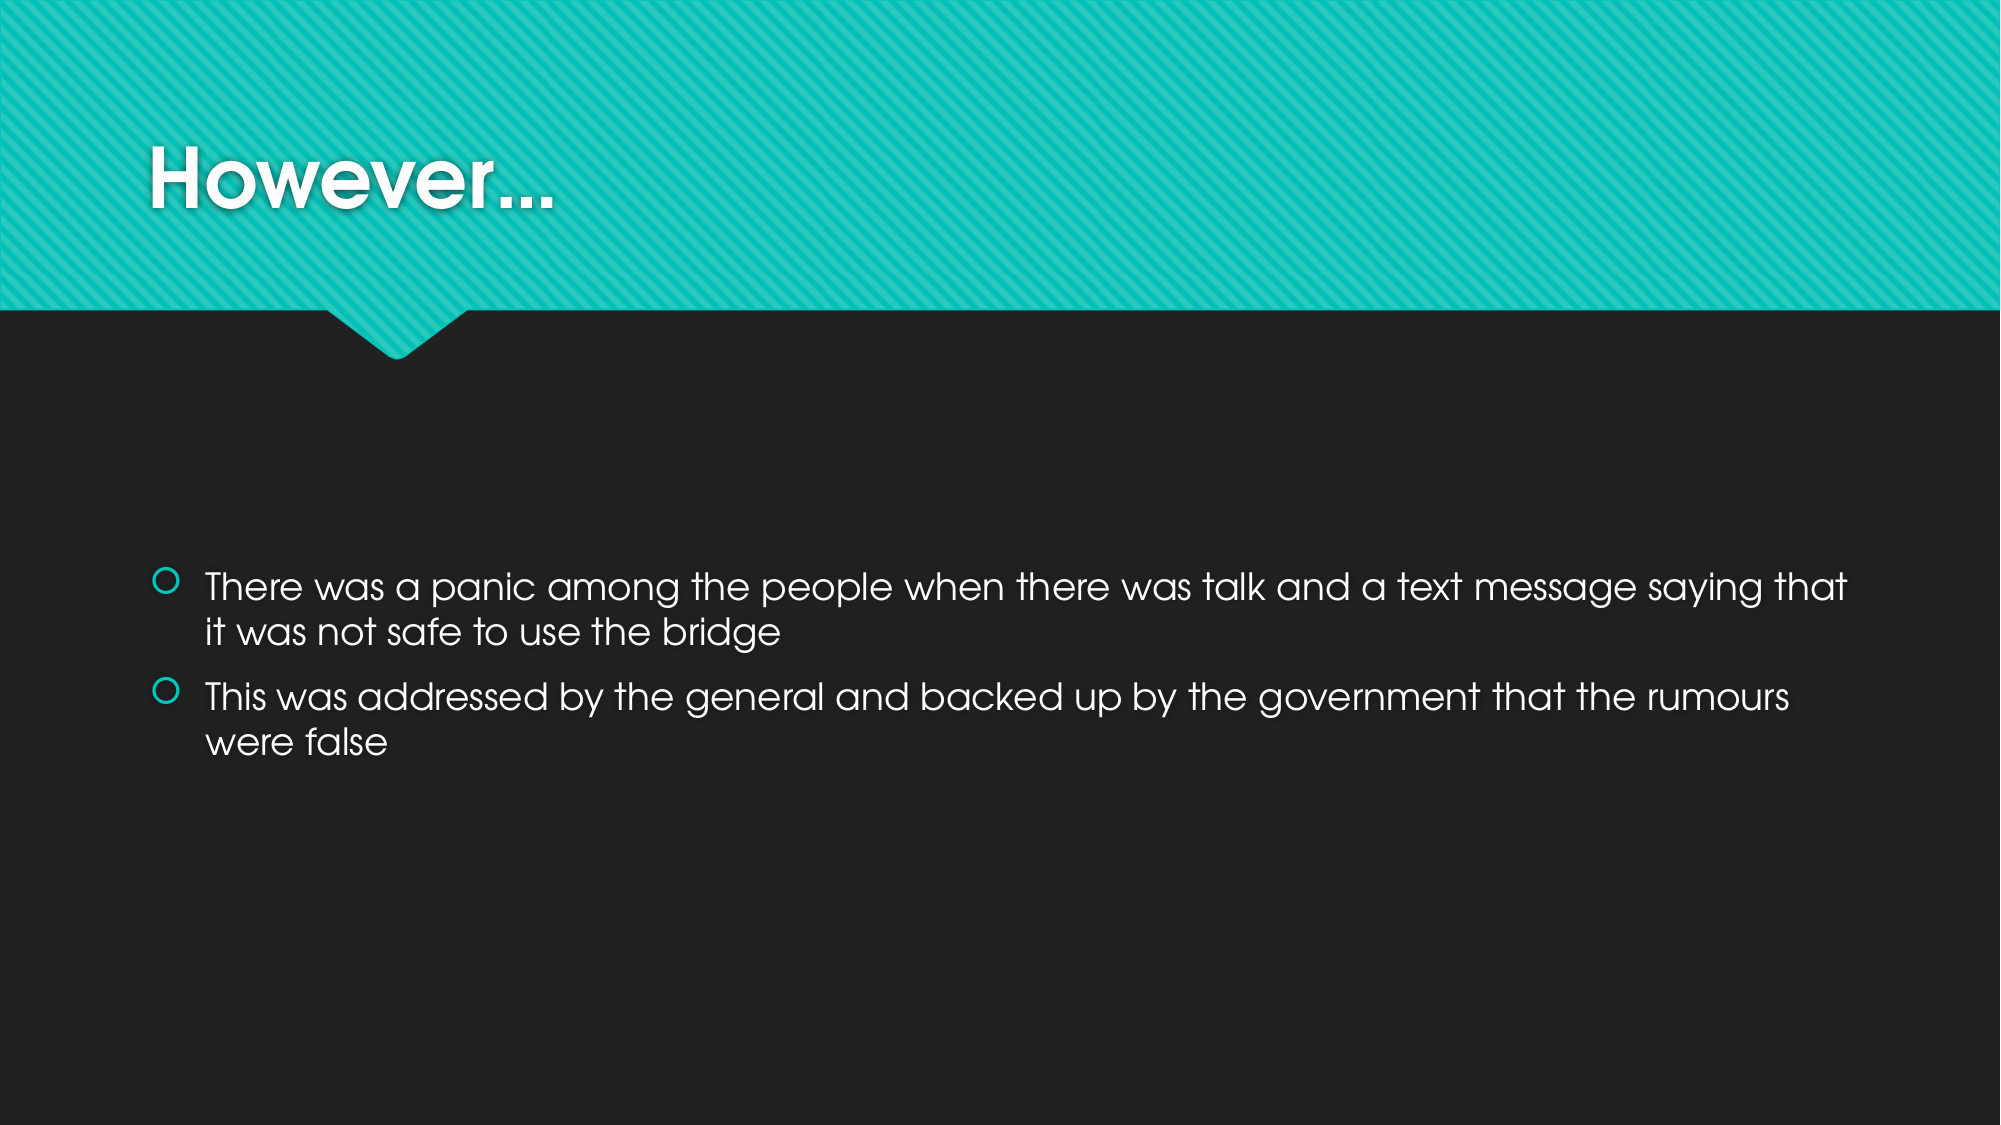

# However…
There was a panic among the people when there was talk and a text message saying that it was not safe to use the bridge
This was addressed by the general and backed up by the government that the rumours were false